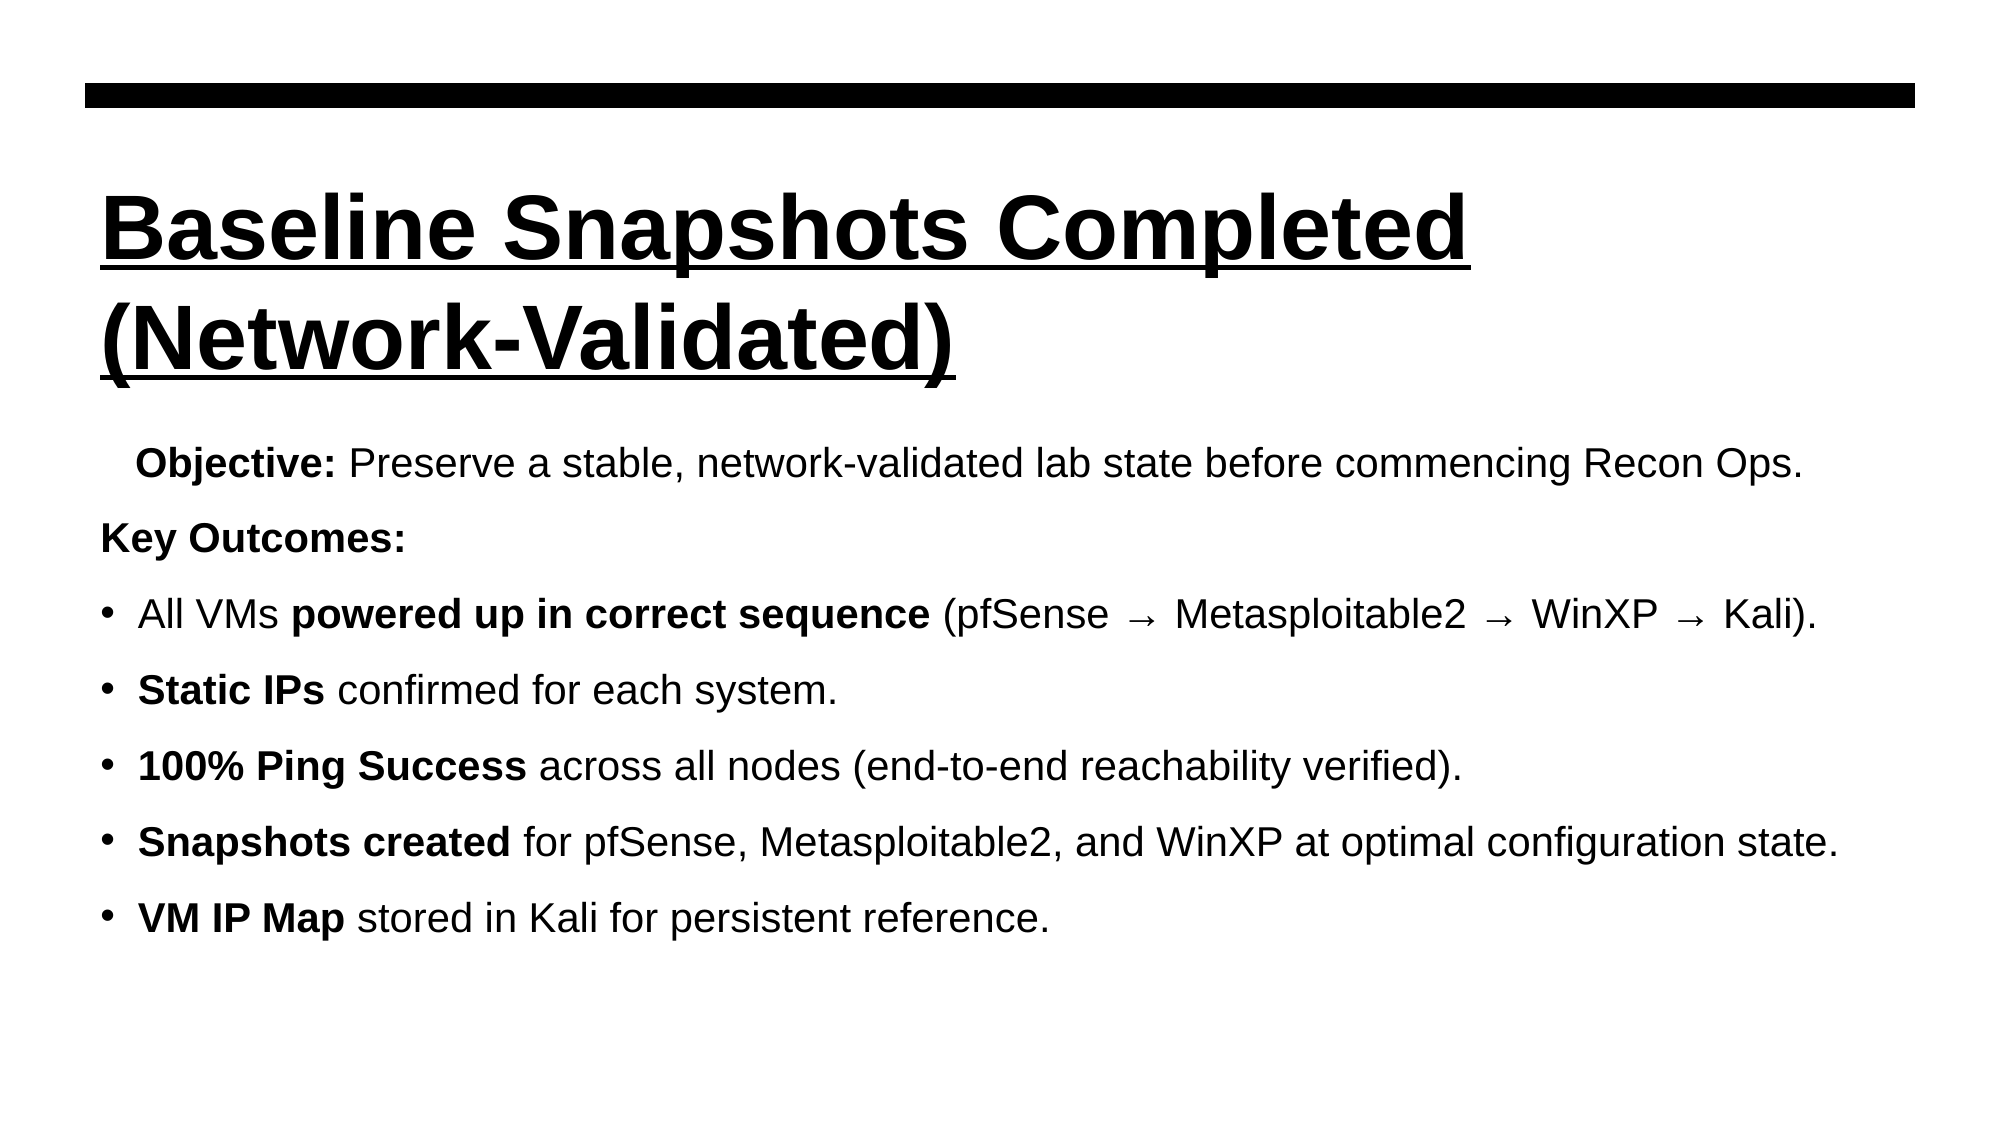

# Baseline Snapshots Completed (Network-Validated)

   Objective: Preserve a stable, network-validated lab state before commencing Recon Ops.
Key Outcomes:
All VMs powered up in correct sequence (pfSense → Metasploitable2 → WinXP → Kali).
Static IPs confirmed for each system.
100% Ping Success across all nodes (end-to-end reachability verified).
Snapshots created for pfSense, Metasploitable2, and WinXP at optimal configuration state.
VM IP Map stored in Kali for persistent reference.